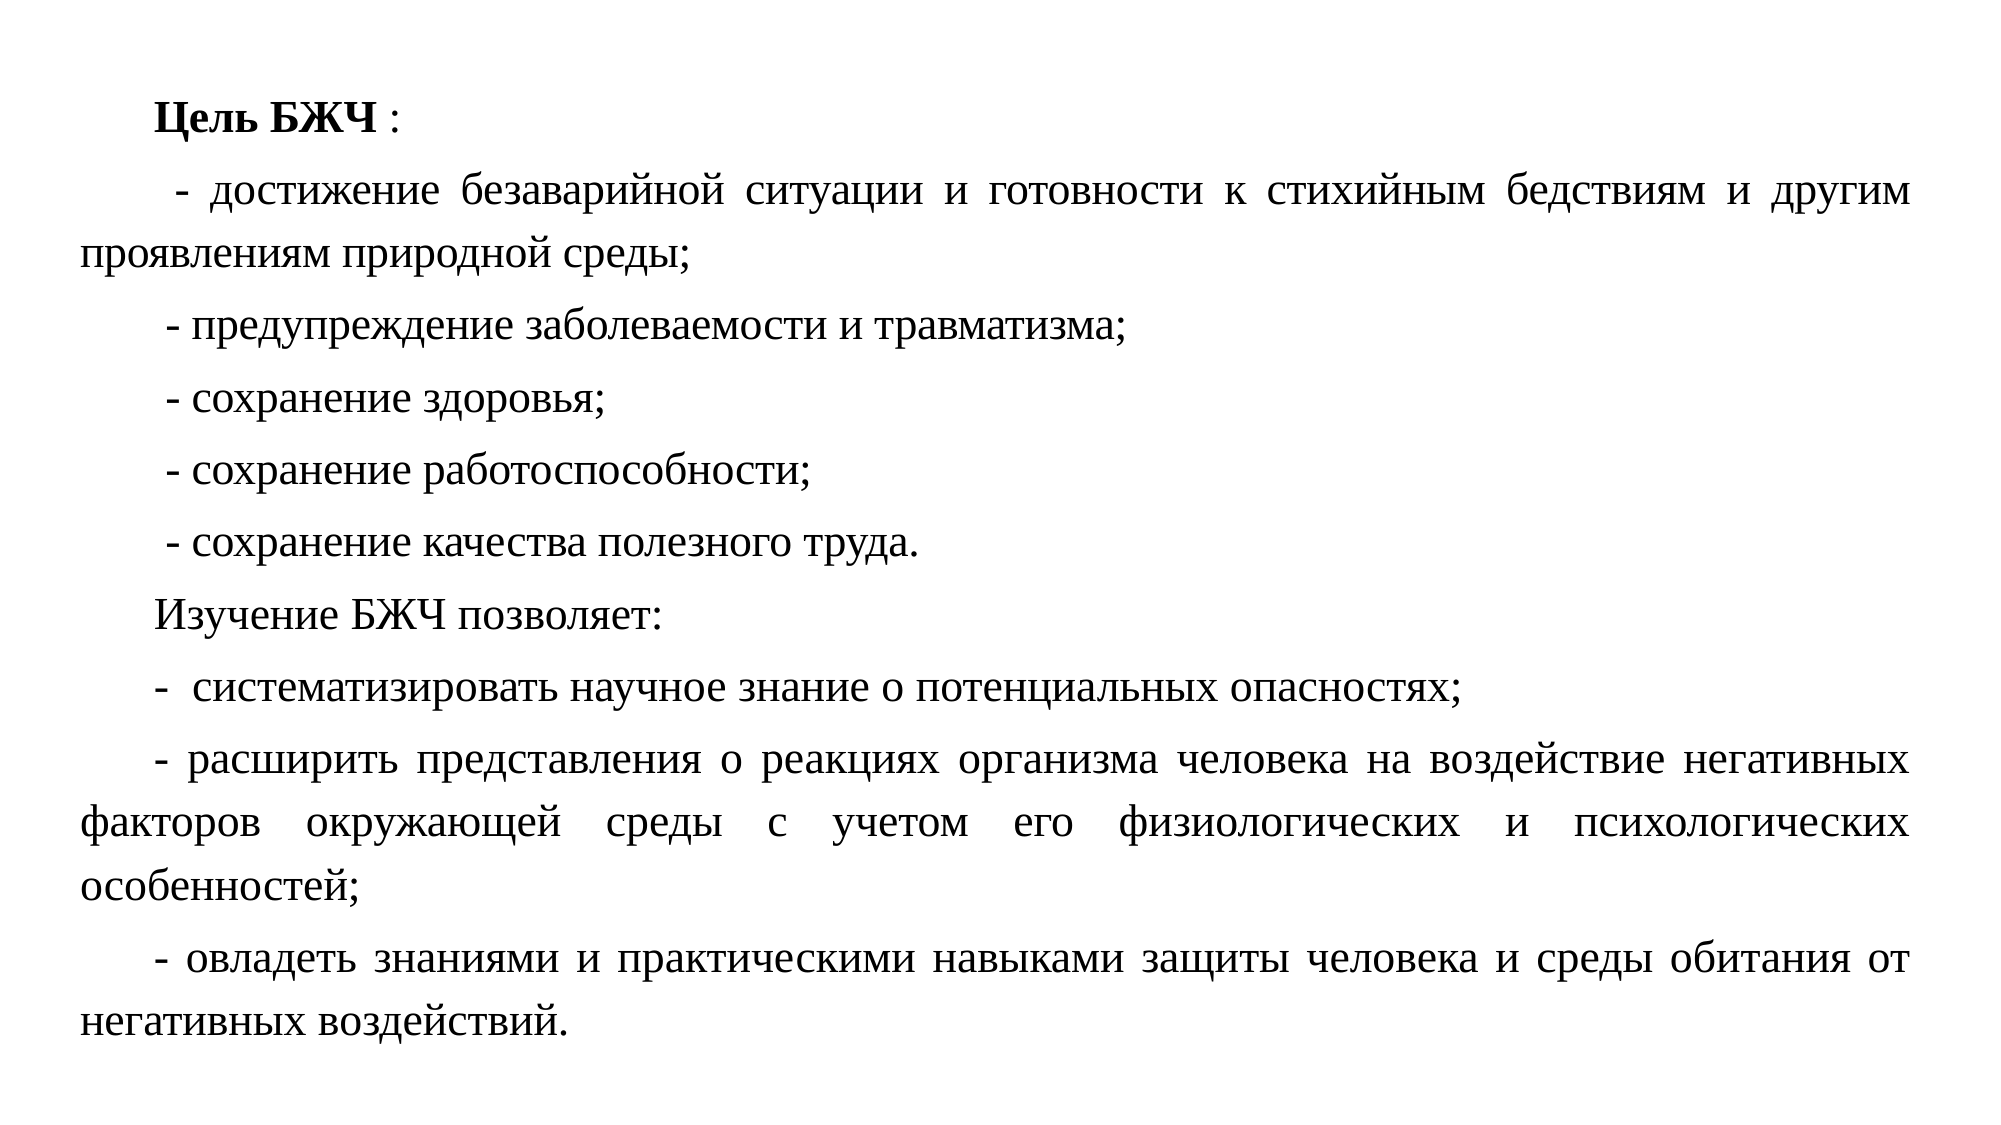

Цель БЖЧ :
 - достижение безаварийной ситуации и готовности к стихийным бедствиям и другим проявлениям природной среды;
 - предупреждение заболеваемости и травматизма;
 - сохранение здоровья;
 - сохранение работоспособности;
 - сохранение качества полезного труда.
Изучение БЖЧ позволяет:
-  систематизировать научное знание о потенциальных опасностях;
- расширить представления о реакциях организма человека на воздействие негативных факторов окружающей среды с учетом его физиологических и психологических особенностей;
- овладеть знаниями и практическими навыками защиты человека и среды обитания от негативных воздействий.